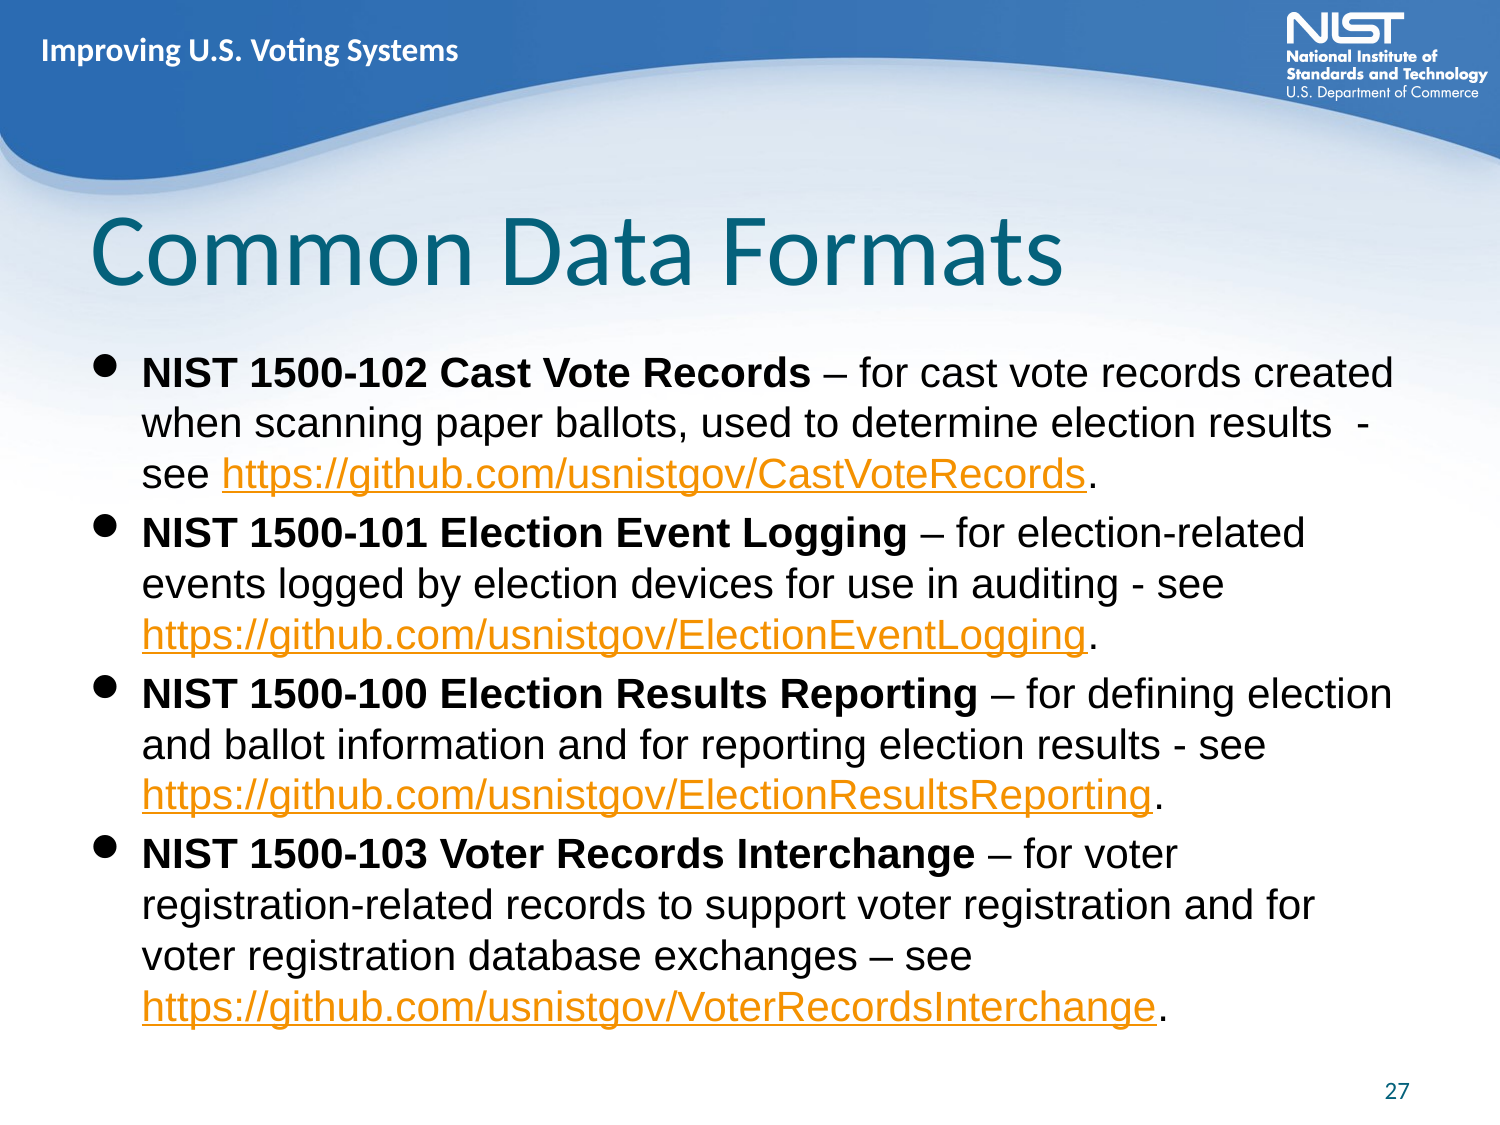

Common Data Formats
NIST 1500-102 Cast Vote Records – for cast vote records created when scanning paper ballots, used to determine election results  - see https://github.com/usnistgov/CastVoteRecords.
NIST 1500-101 Election Event Logging – for election-related events logged by election devices for use in auditing - see  https://github.com/usnistgov/ElectionEventLogging.
NIST 1500-100 Election Results Reporting – for defining election and ballot information and for reporting election results - see https://github.com/usnistgov/ElectionResultsReporting.
NIST 1500-103 Voter Records Interchange – for voter registration-related records to support voter registration and for voter registration database exchanges – see https://github.com/usnistgov/VoterRecordsInterchange.
Improving U.S. Voting Systems
27